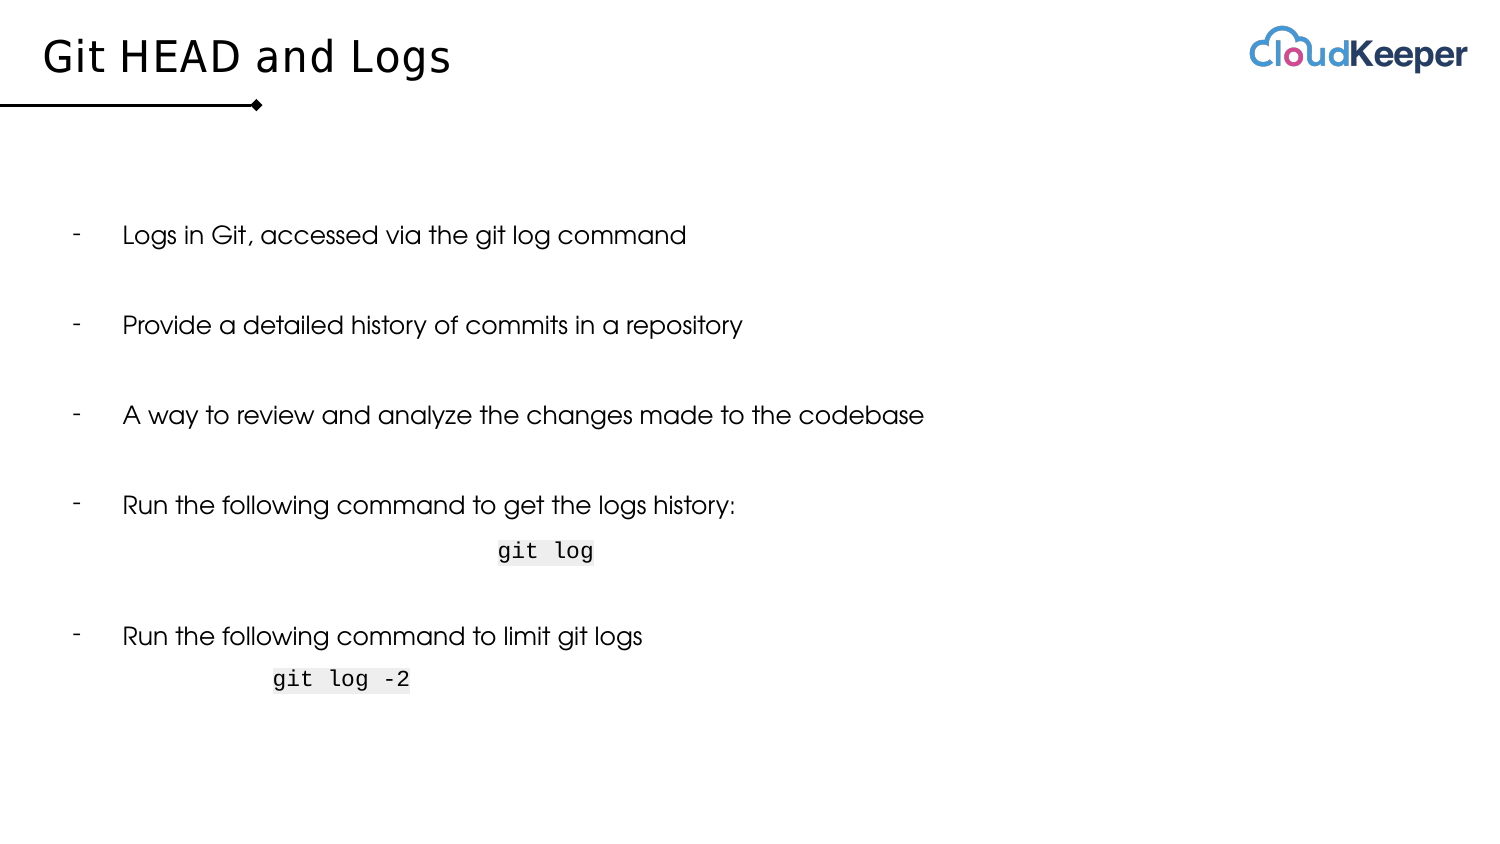

# Git HEAD and Logs

Logs in Git, accessed via the git log command

Provide a detailed history of commits in a repository

A way to review and analyze the changes made to the codebase

Run the following command to get the logs history:
			git log

Run the following command to limit git logs
git log -2